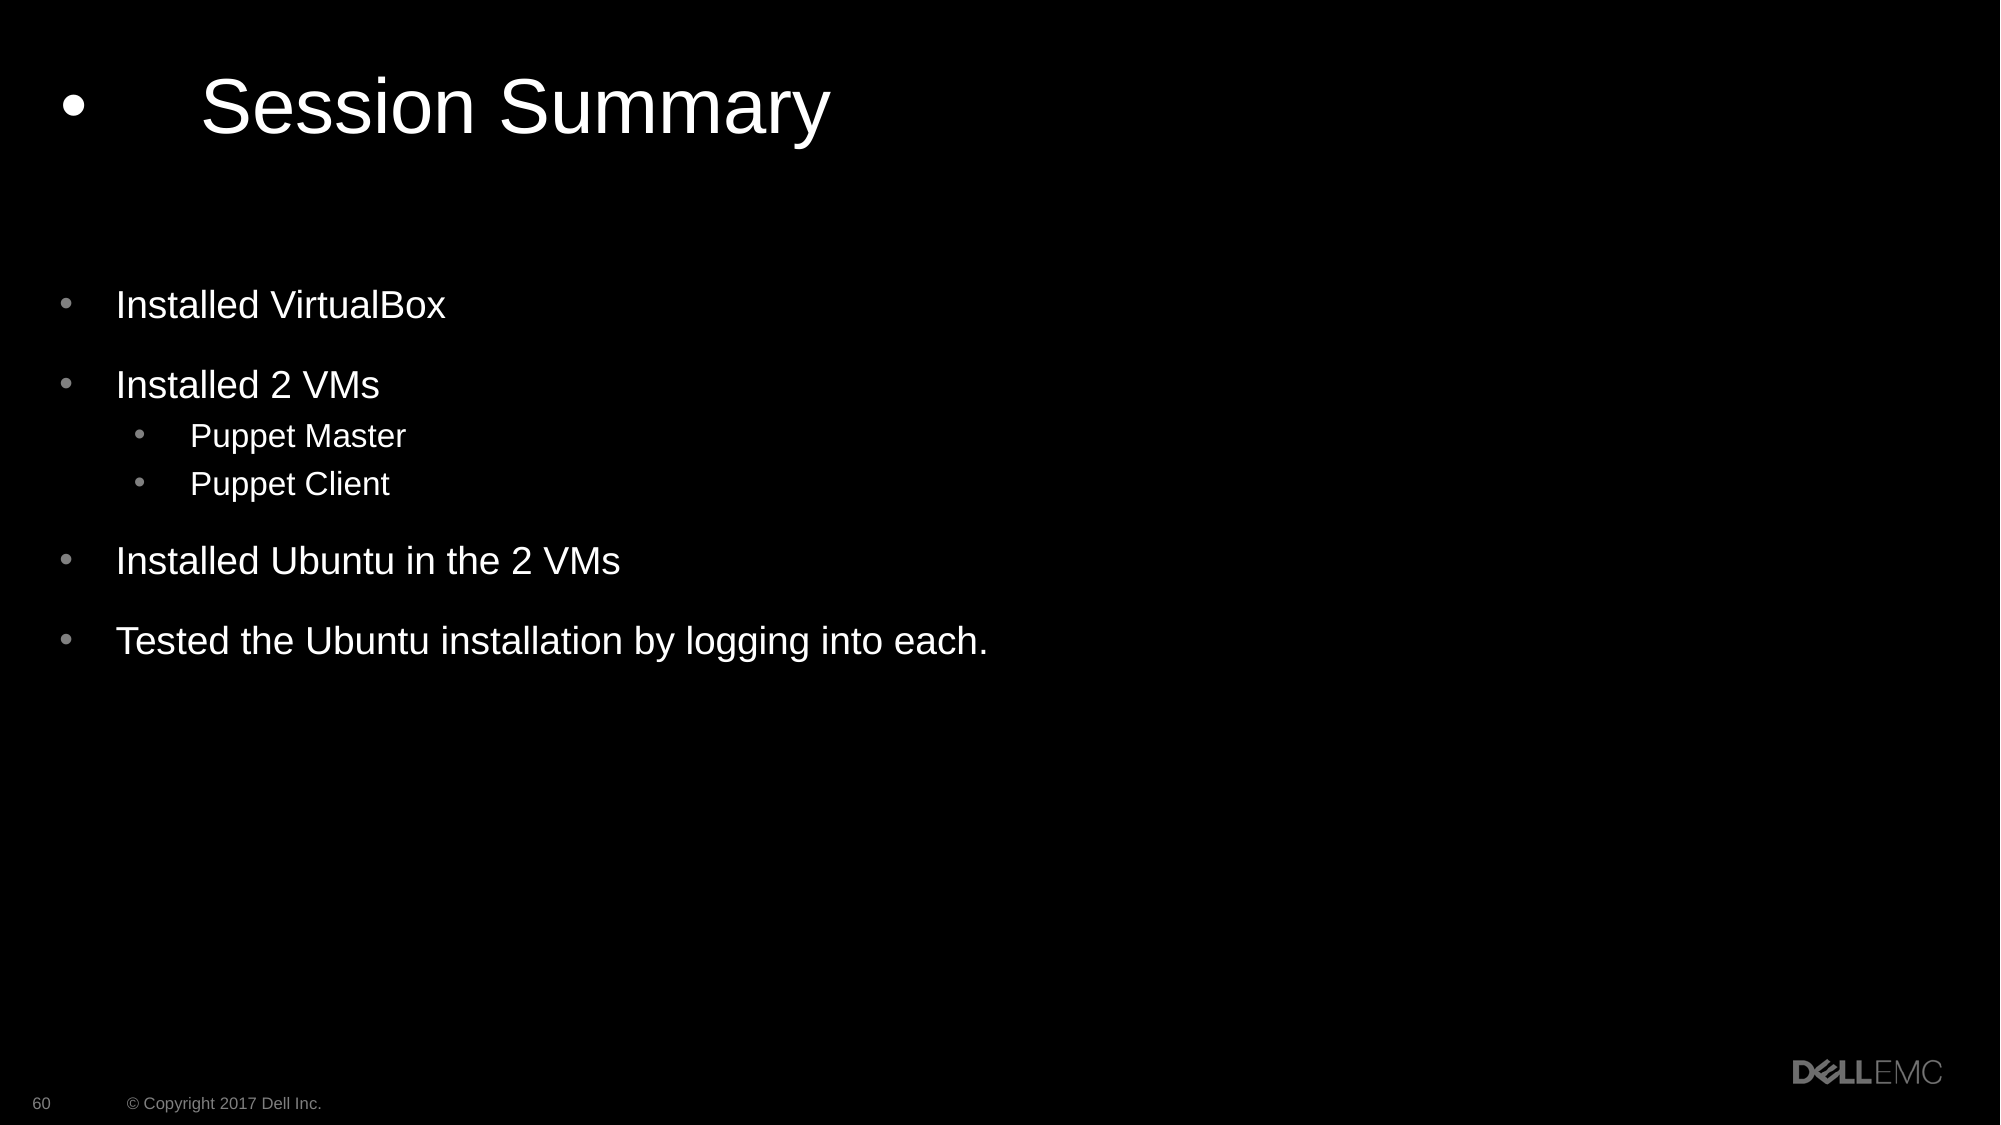

# Session Summary
Installed VirtualBox
Installed 2 VMs
Puppet Master
Puppet Client
Installed Ubuntu in the 2 VMs
Tested the Ubuntu installation by logging into each.